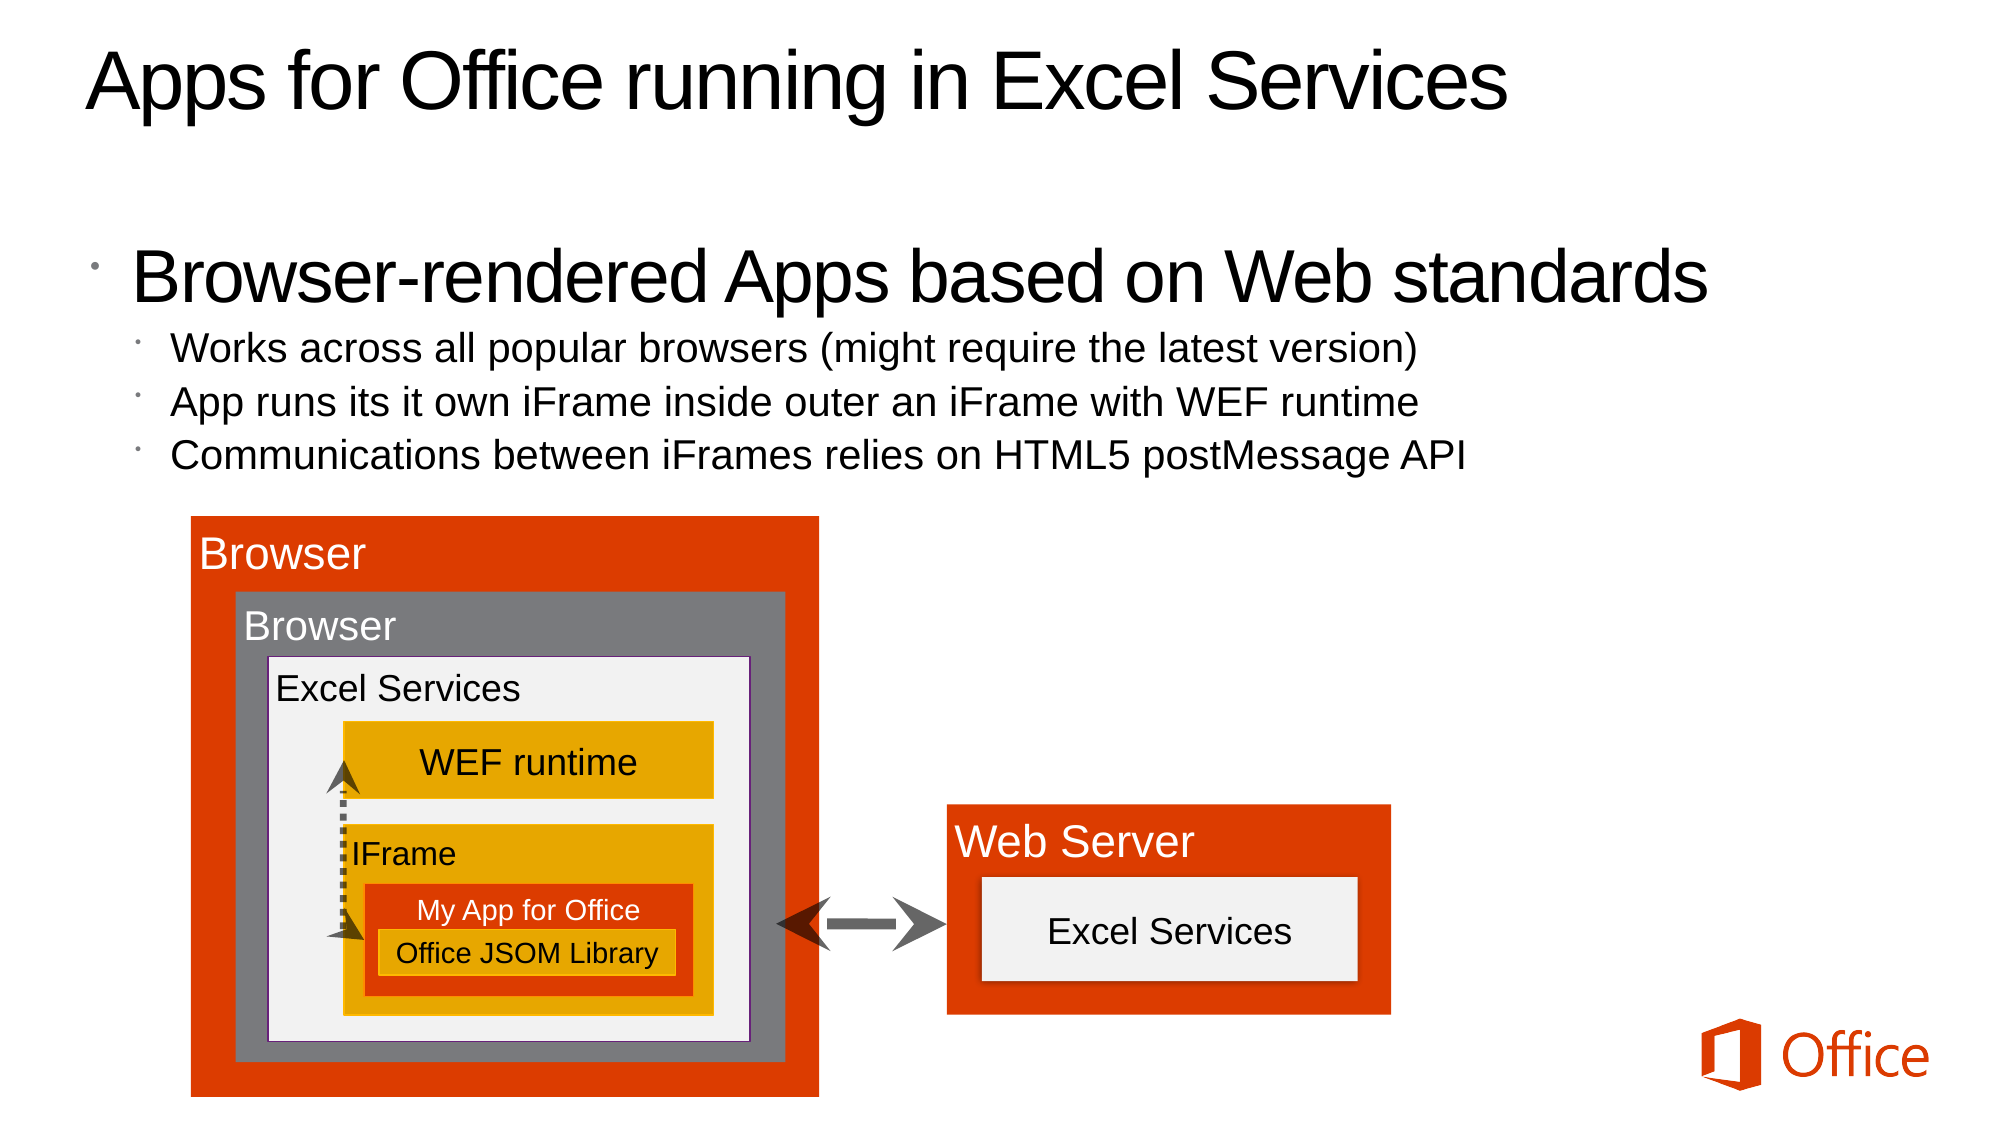

# Apps for Office running in Excel Services
Browser-rendered Apps based on Web standards
Works across all popular browsers (might require the latest version)
App runs its it own iFrame inside outer an iFrame with WEF runtime
Communications between iFrames relies on HTML5 postMessage API
Browser
Browser
Excel Services
WEF runtime
Web Server
IFrame
Excel Services
My App for Office
Office JSOM Library